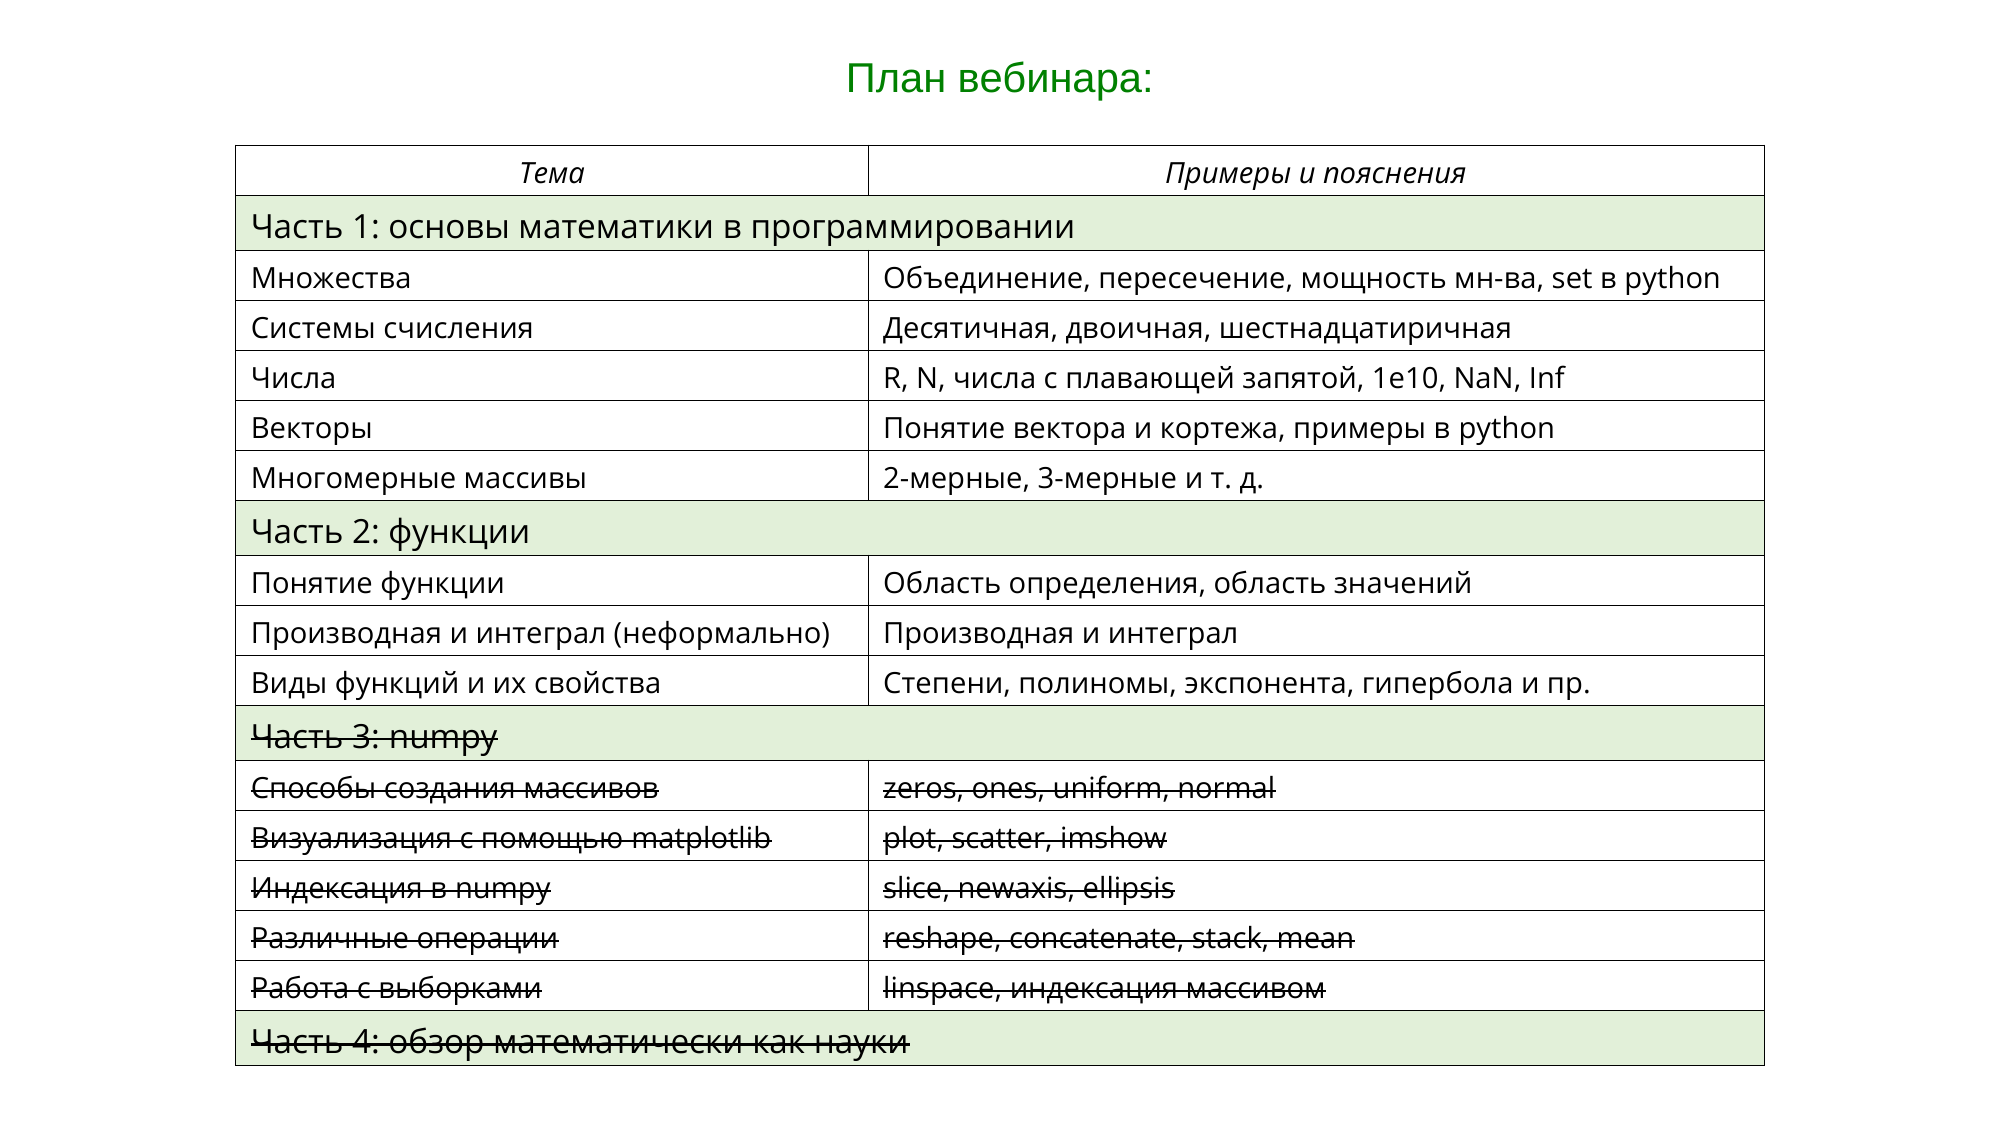

План вебинара:
| Тема | Примеры и пояснения |
| --- | --- |
| Часть 1: основы математики в программировании |  |
| Множества | Объединение, пересечение, мощность мн-ва, set в python |
| Системы счисления | Десятичная, двоичная, шестнадцатиричная |
| Числа | R, N, числа с плавающей запятой, 1e10, NaN, Inf |
| Векторы | Понятие вектора и кортежа, примеры в python |
| Многомерные массивы | 2-мерные, 3-мерные и т. д. |
| Часть 2: функции |  |
| Понятие функции | Область определения, область значений |
| Производная и интеграл (неформально) | Производная и интеграл |
| Виды функций и их свойства | Степени, полиномы, экспонента, гипербола и пр. |
| Часть 3: numpy |  |
| Способы создания массивов | zeros, ones, uniform, normal |
| Визуализация с помощью matplotlib | plot, scatter, imshow |
| Индексация в numpy | slice, newaxis, ellipsis |
| Различные операции | reshape, concatenate, stack, mean |
| Работа с выборками | linspace, индексация массивом |
| Часть 4: обзор математически как науки |  |